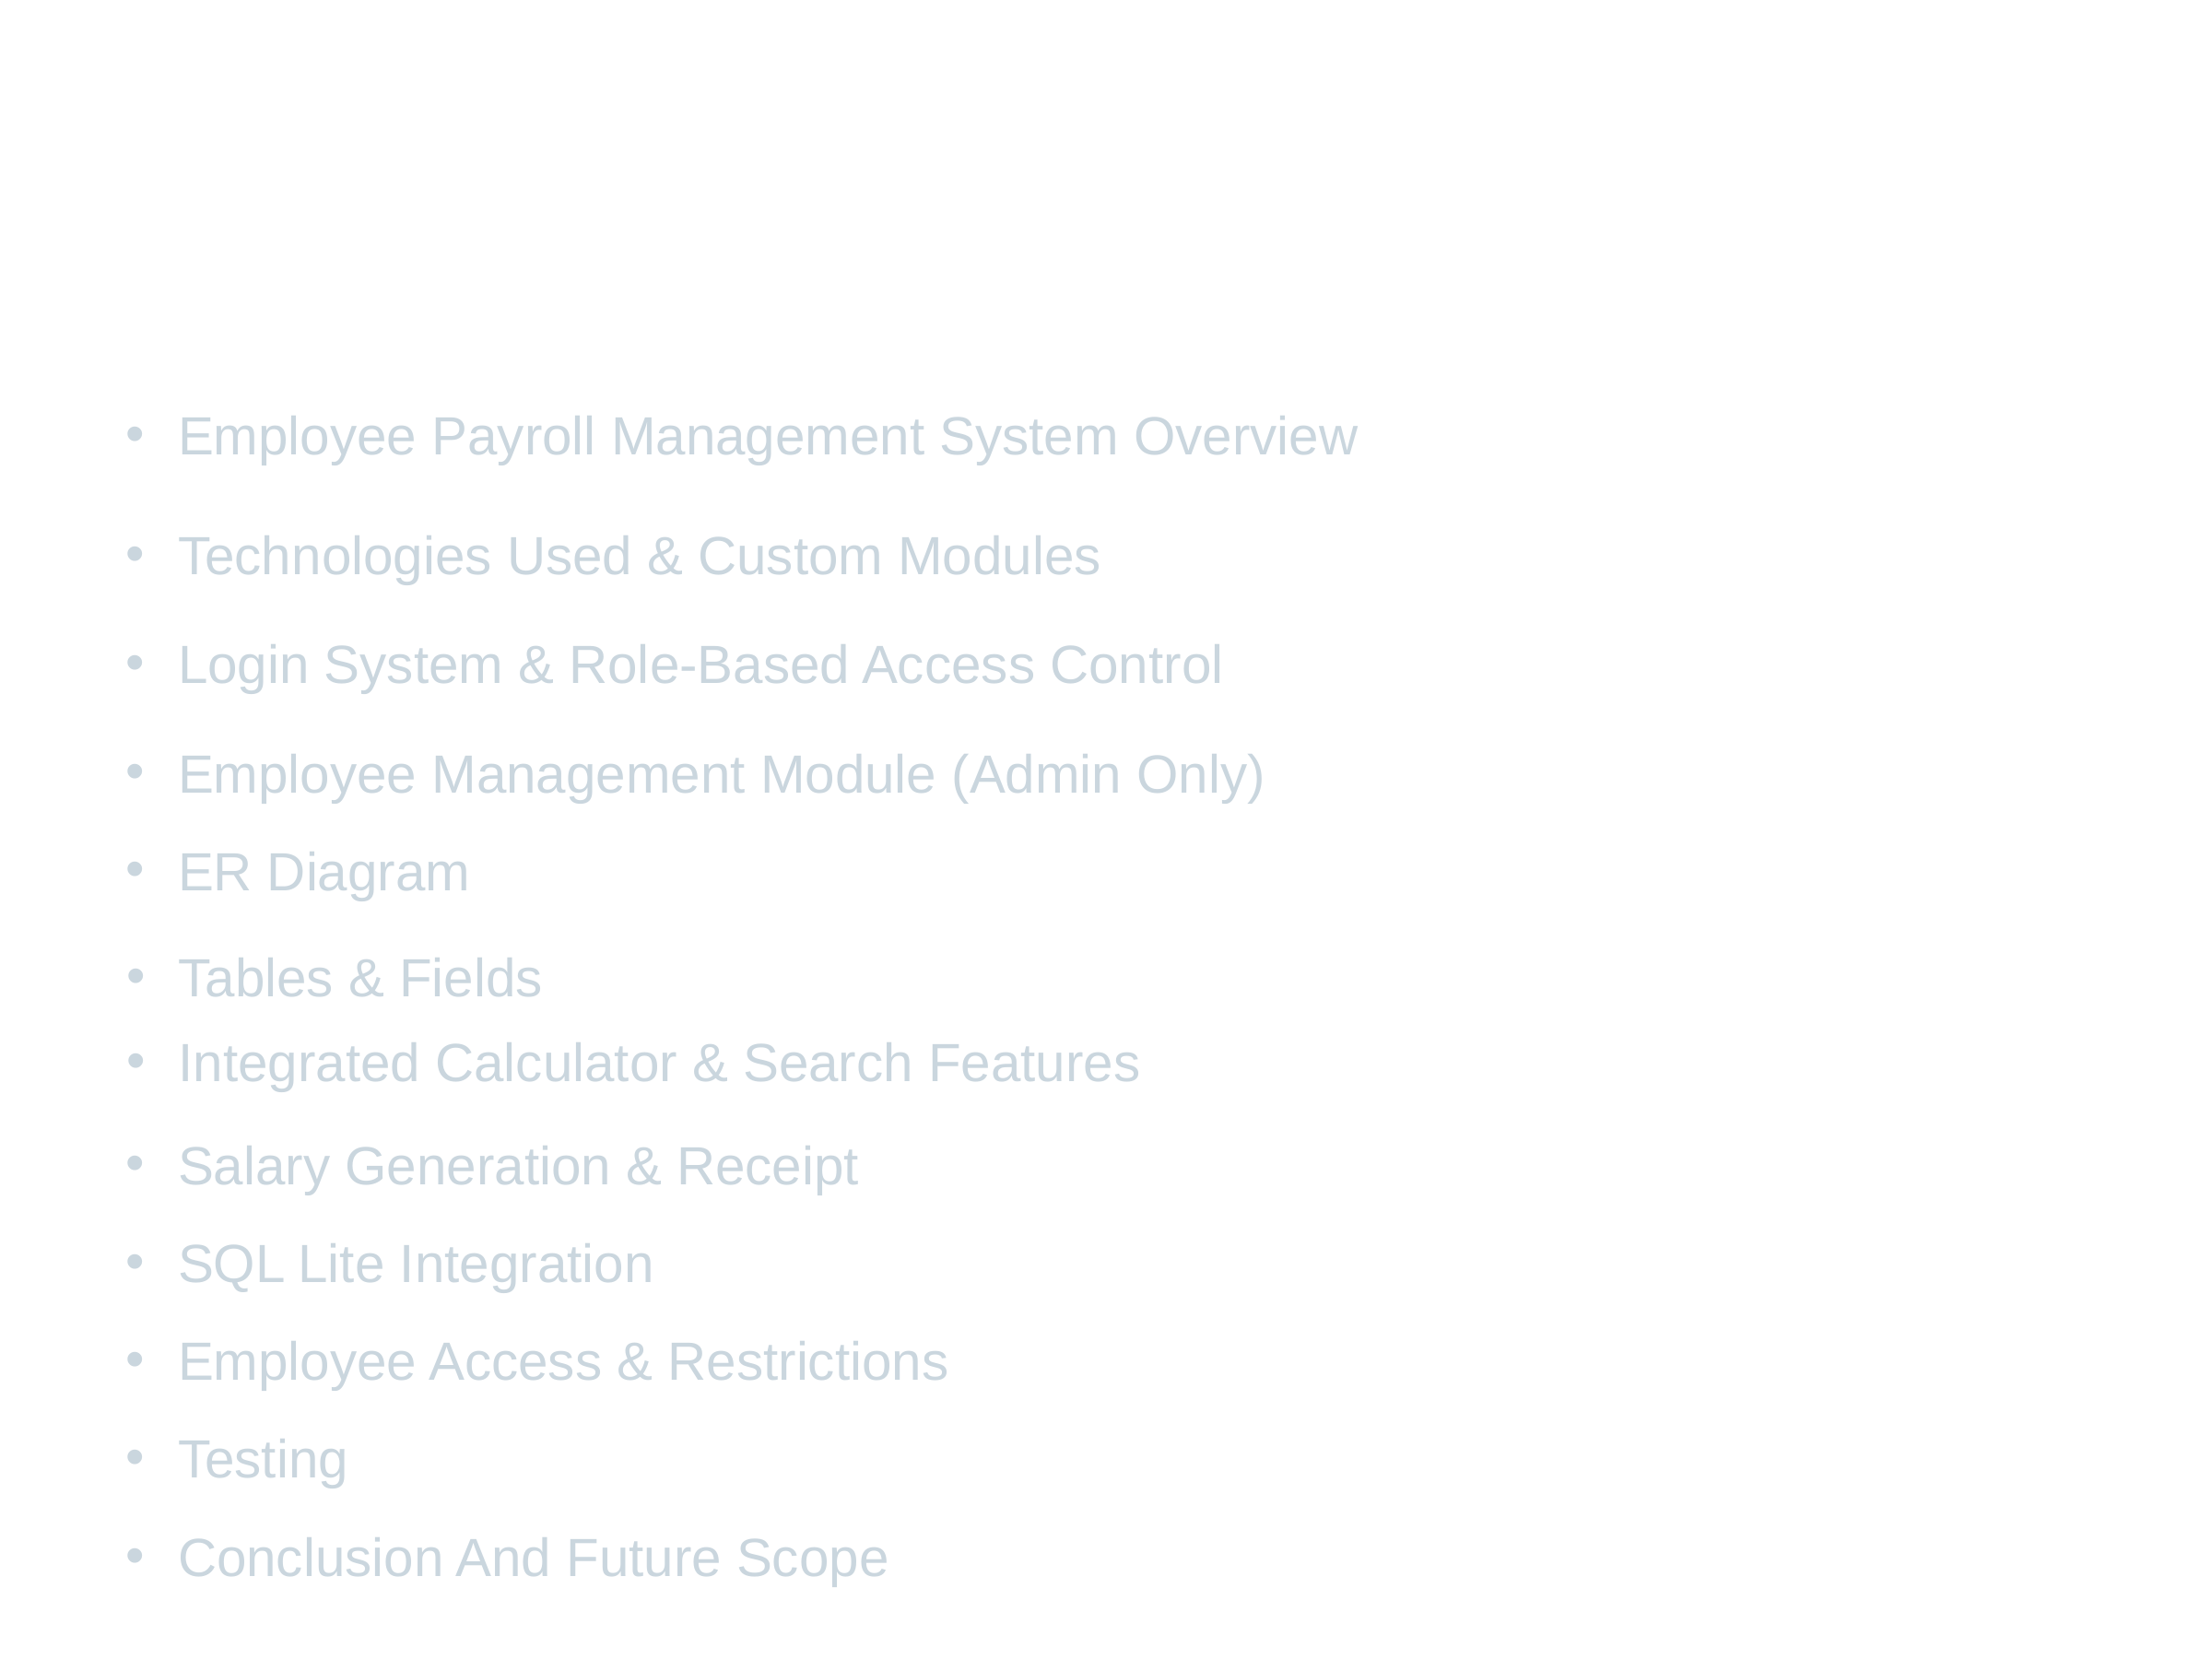

Table of Contents
Employee Payroll Management System Overview
Technologies Used & Custom Modules
Login System & Role-Based Access Control
Employee Management Module (Admin Only)
ER Diagram
Tables & Fields

Integrated Calculator & Search Features
Salary Generation & Receipt
SQL Lite Integration
Employee Access & Restrictions
Testing
Conclusion And Future Scope